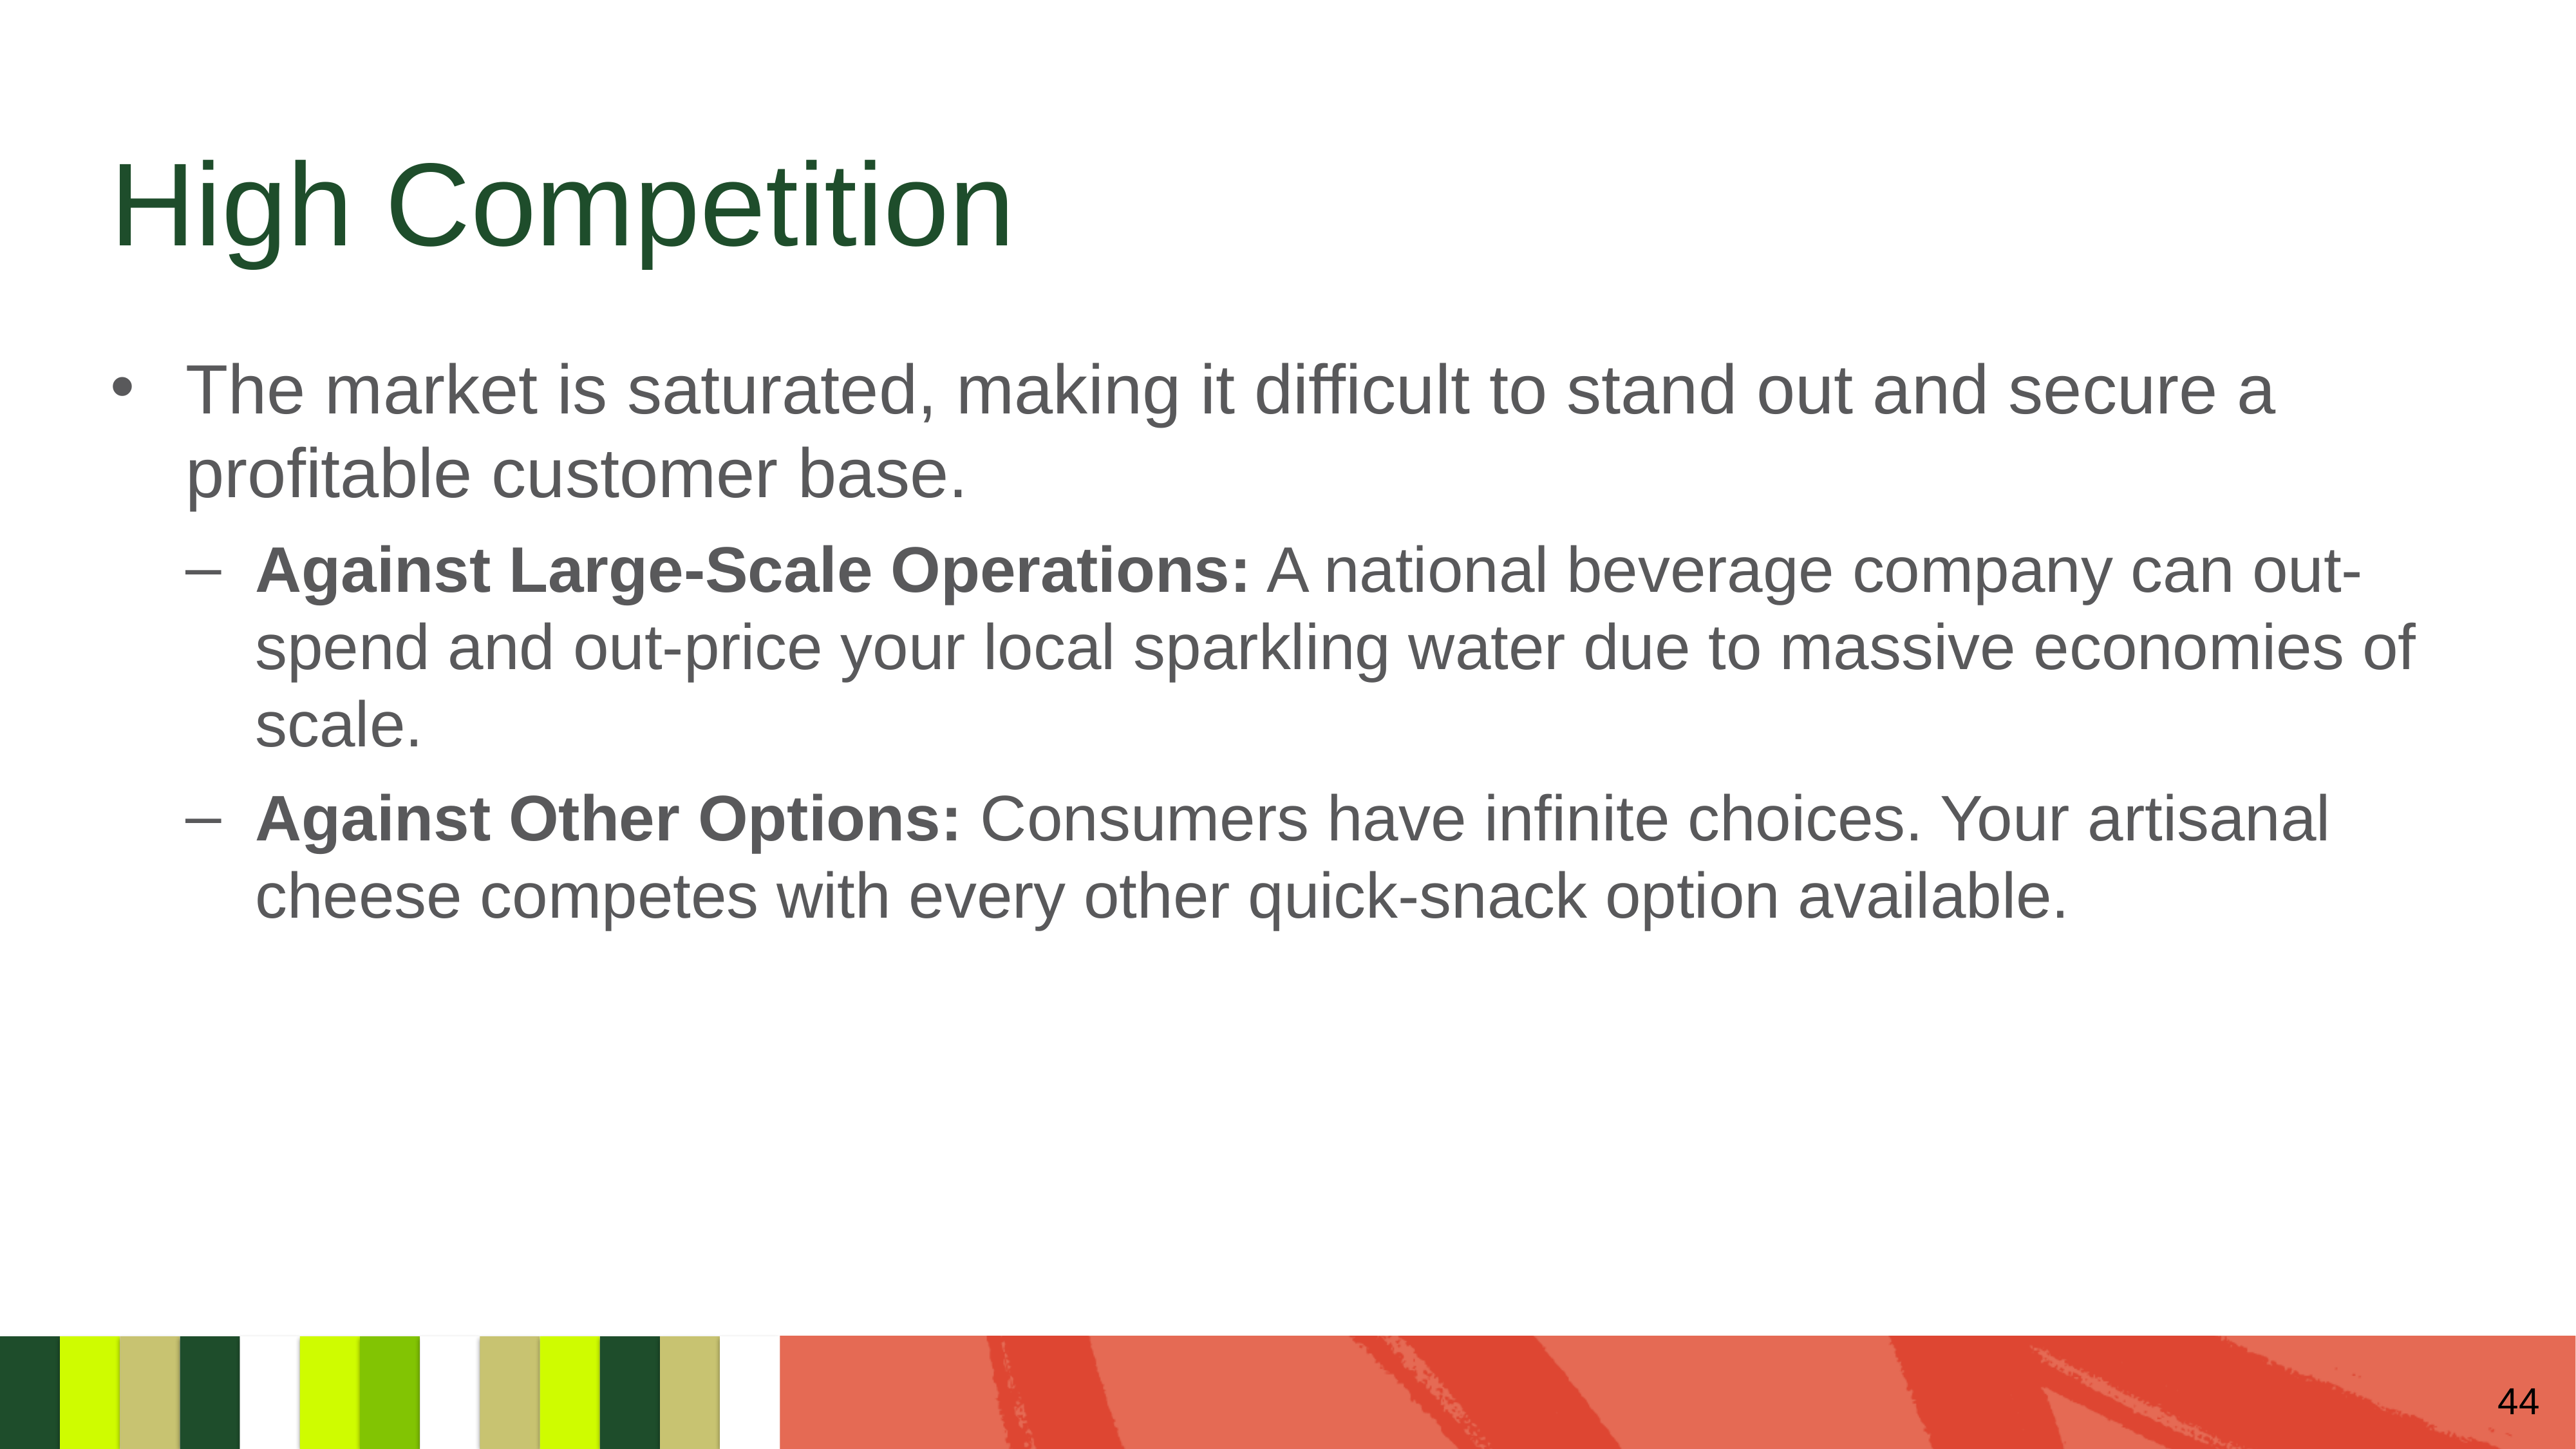

# High Competition
The market is saturated, making it difficult to stand out and secure a profitable customer base.
Against Large-Scale Operations: A national beverage company can out-spend and out-price your local sparkling water due to massive economies of scale.
Against Other Options: Consumers have infinite choices. Your artisanal cheese competes with every other quick-snack option available.

44